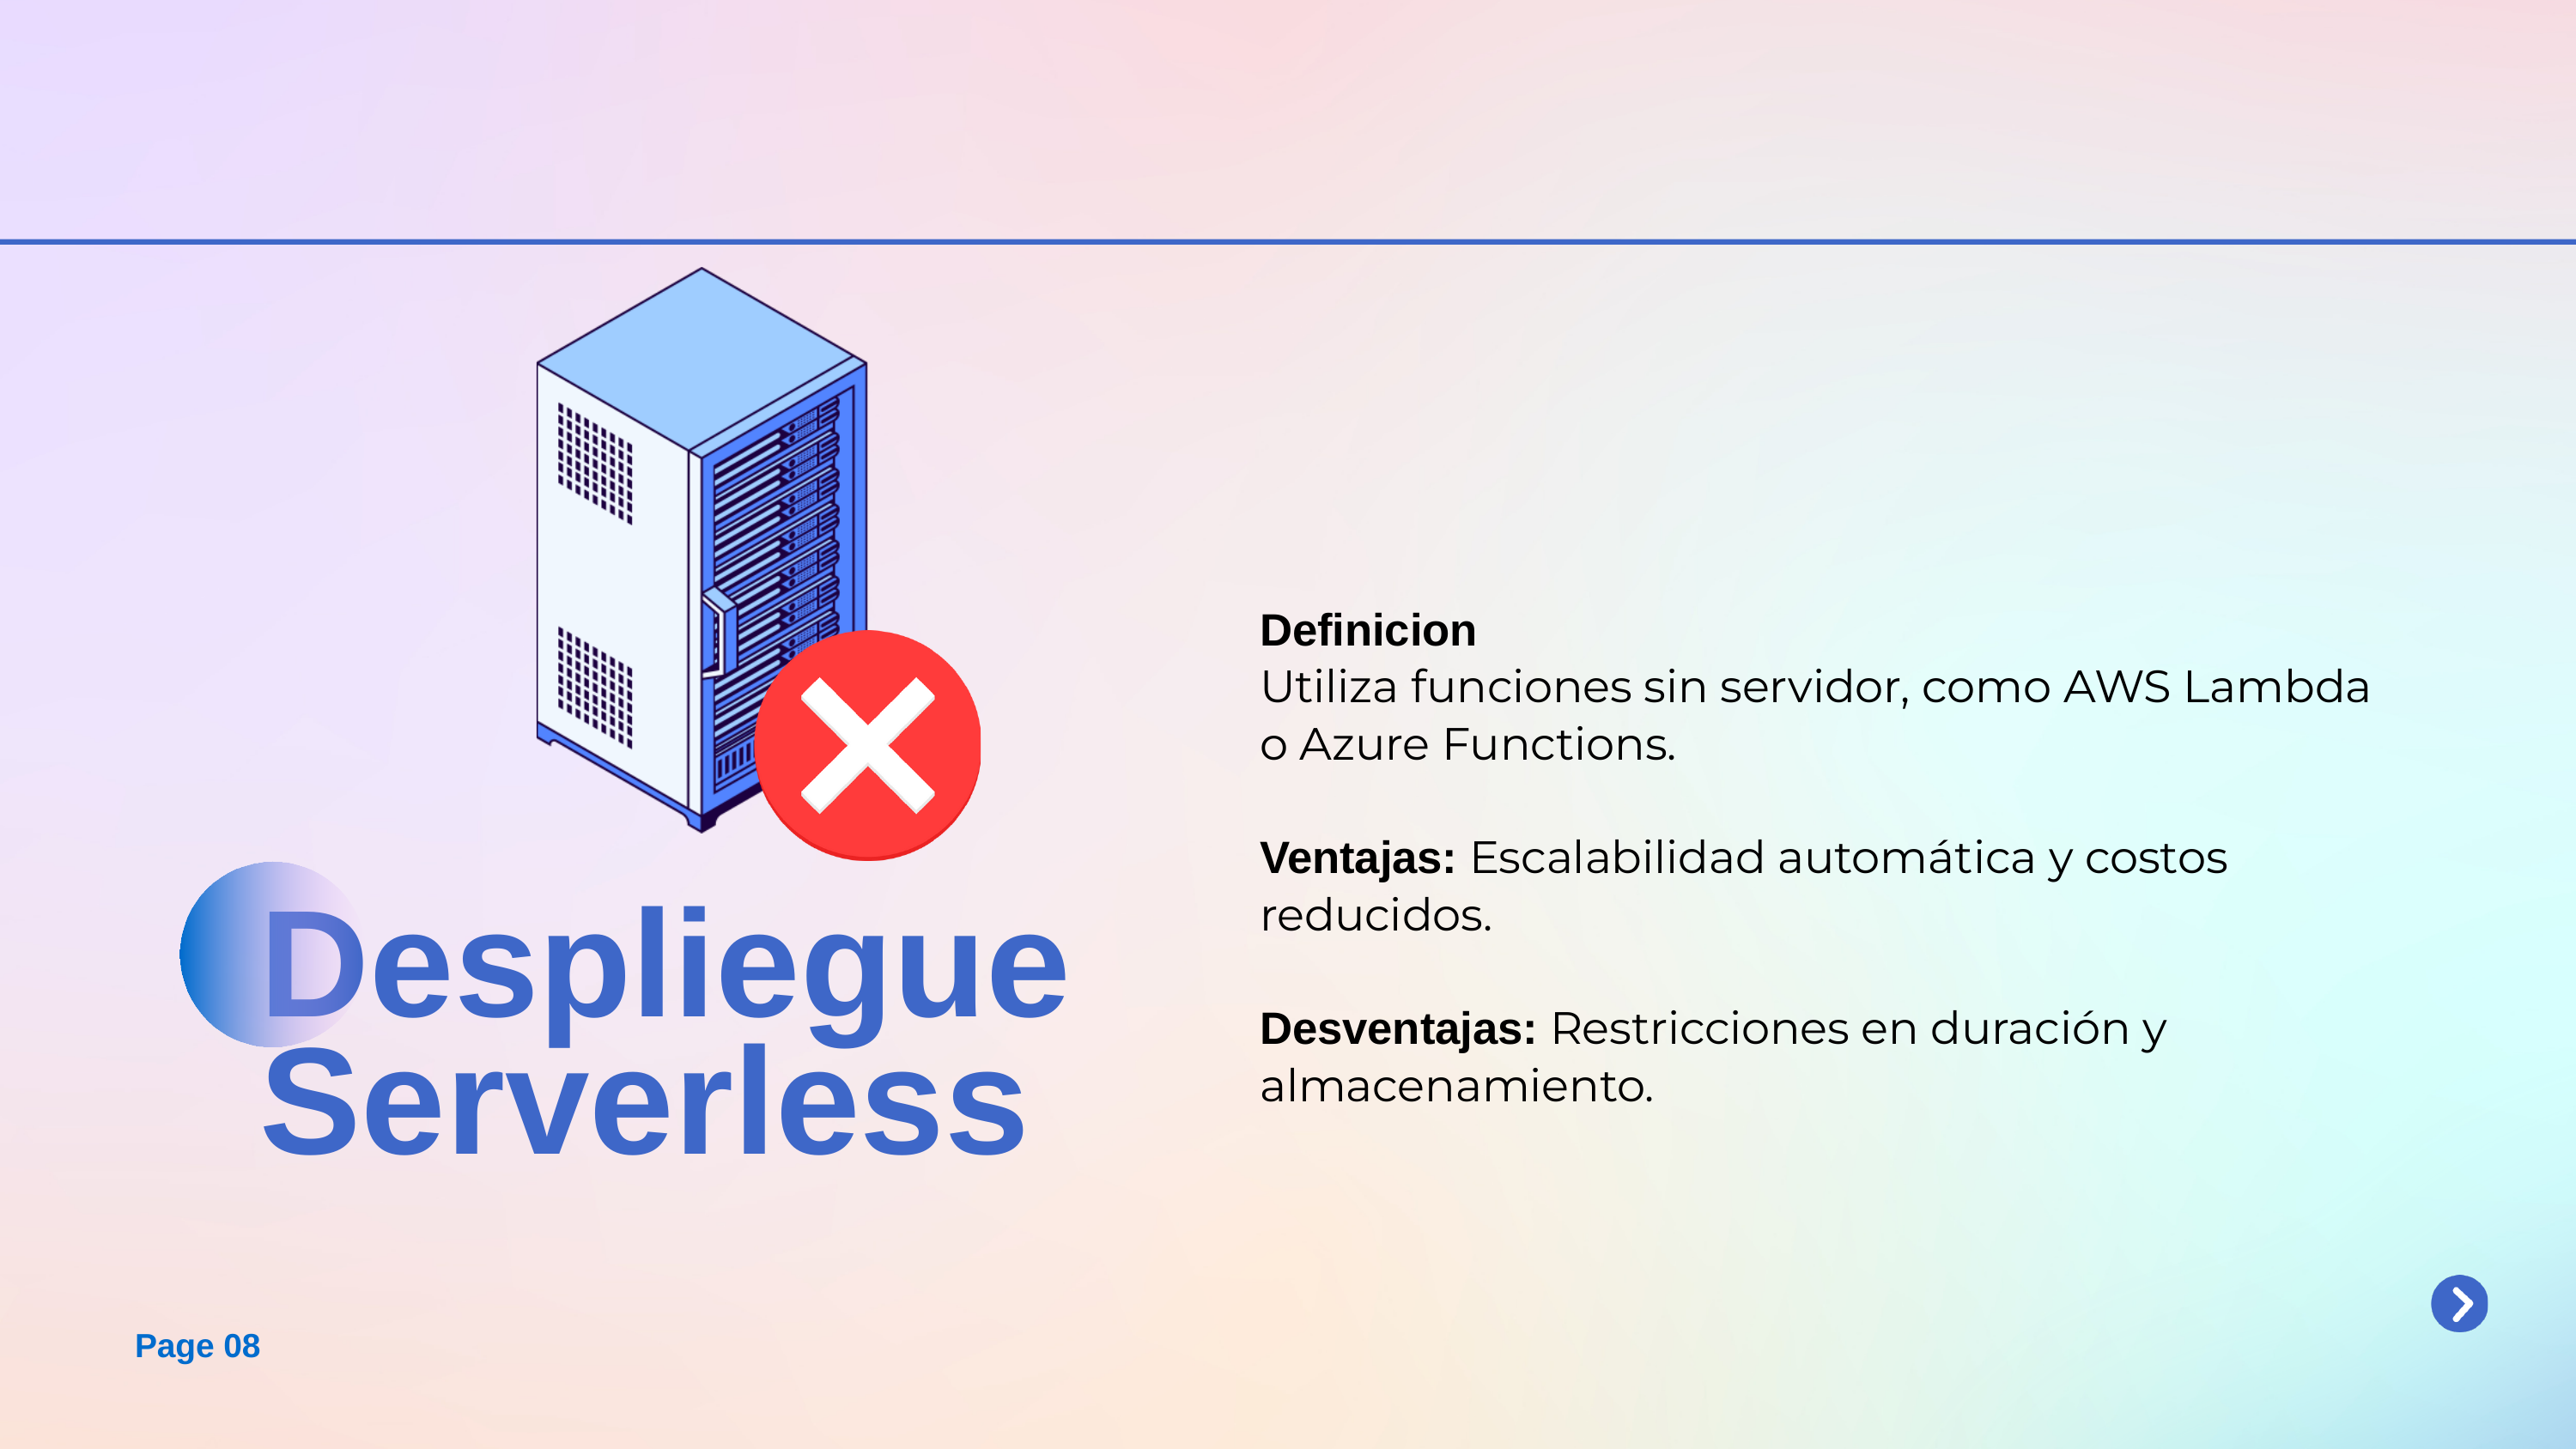

Definicion
Utiliza funciones sin servidor, como AWS Lambda o Azure Functions.

Ventajas: Escalabilidad automática y costos reducidos.

Desventajas: Restricciones en duración y almacenamiento.

Despliegue

Serverless

Page 08